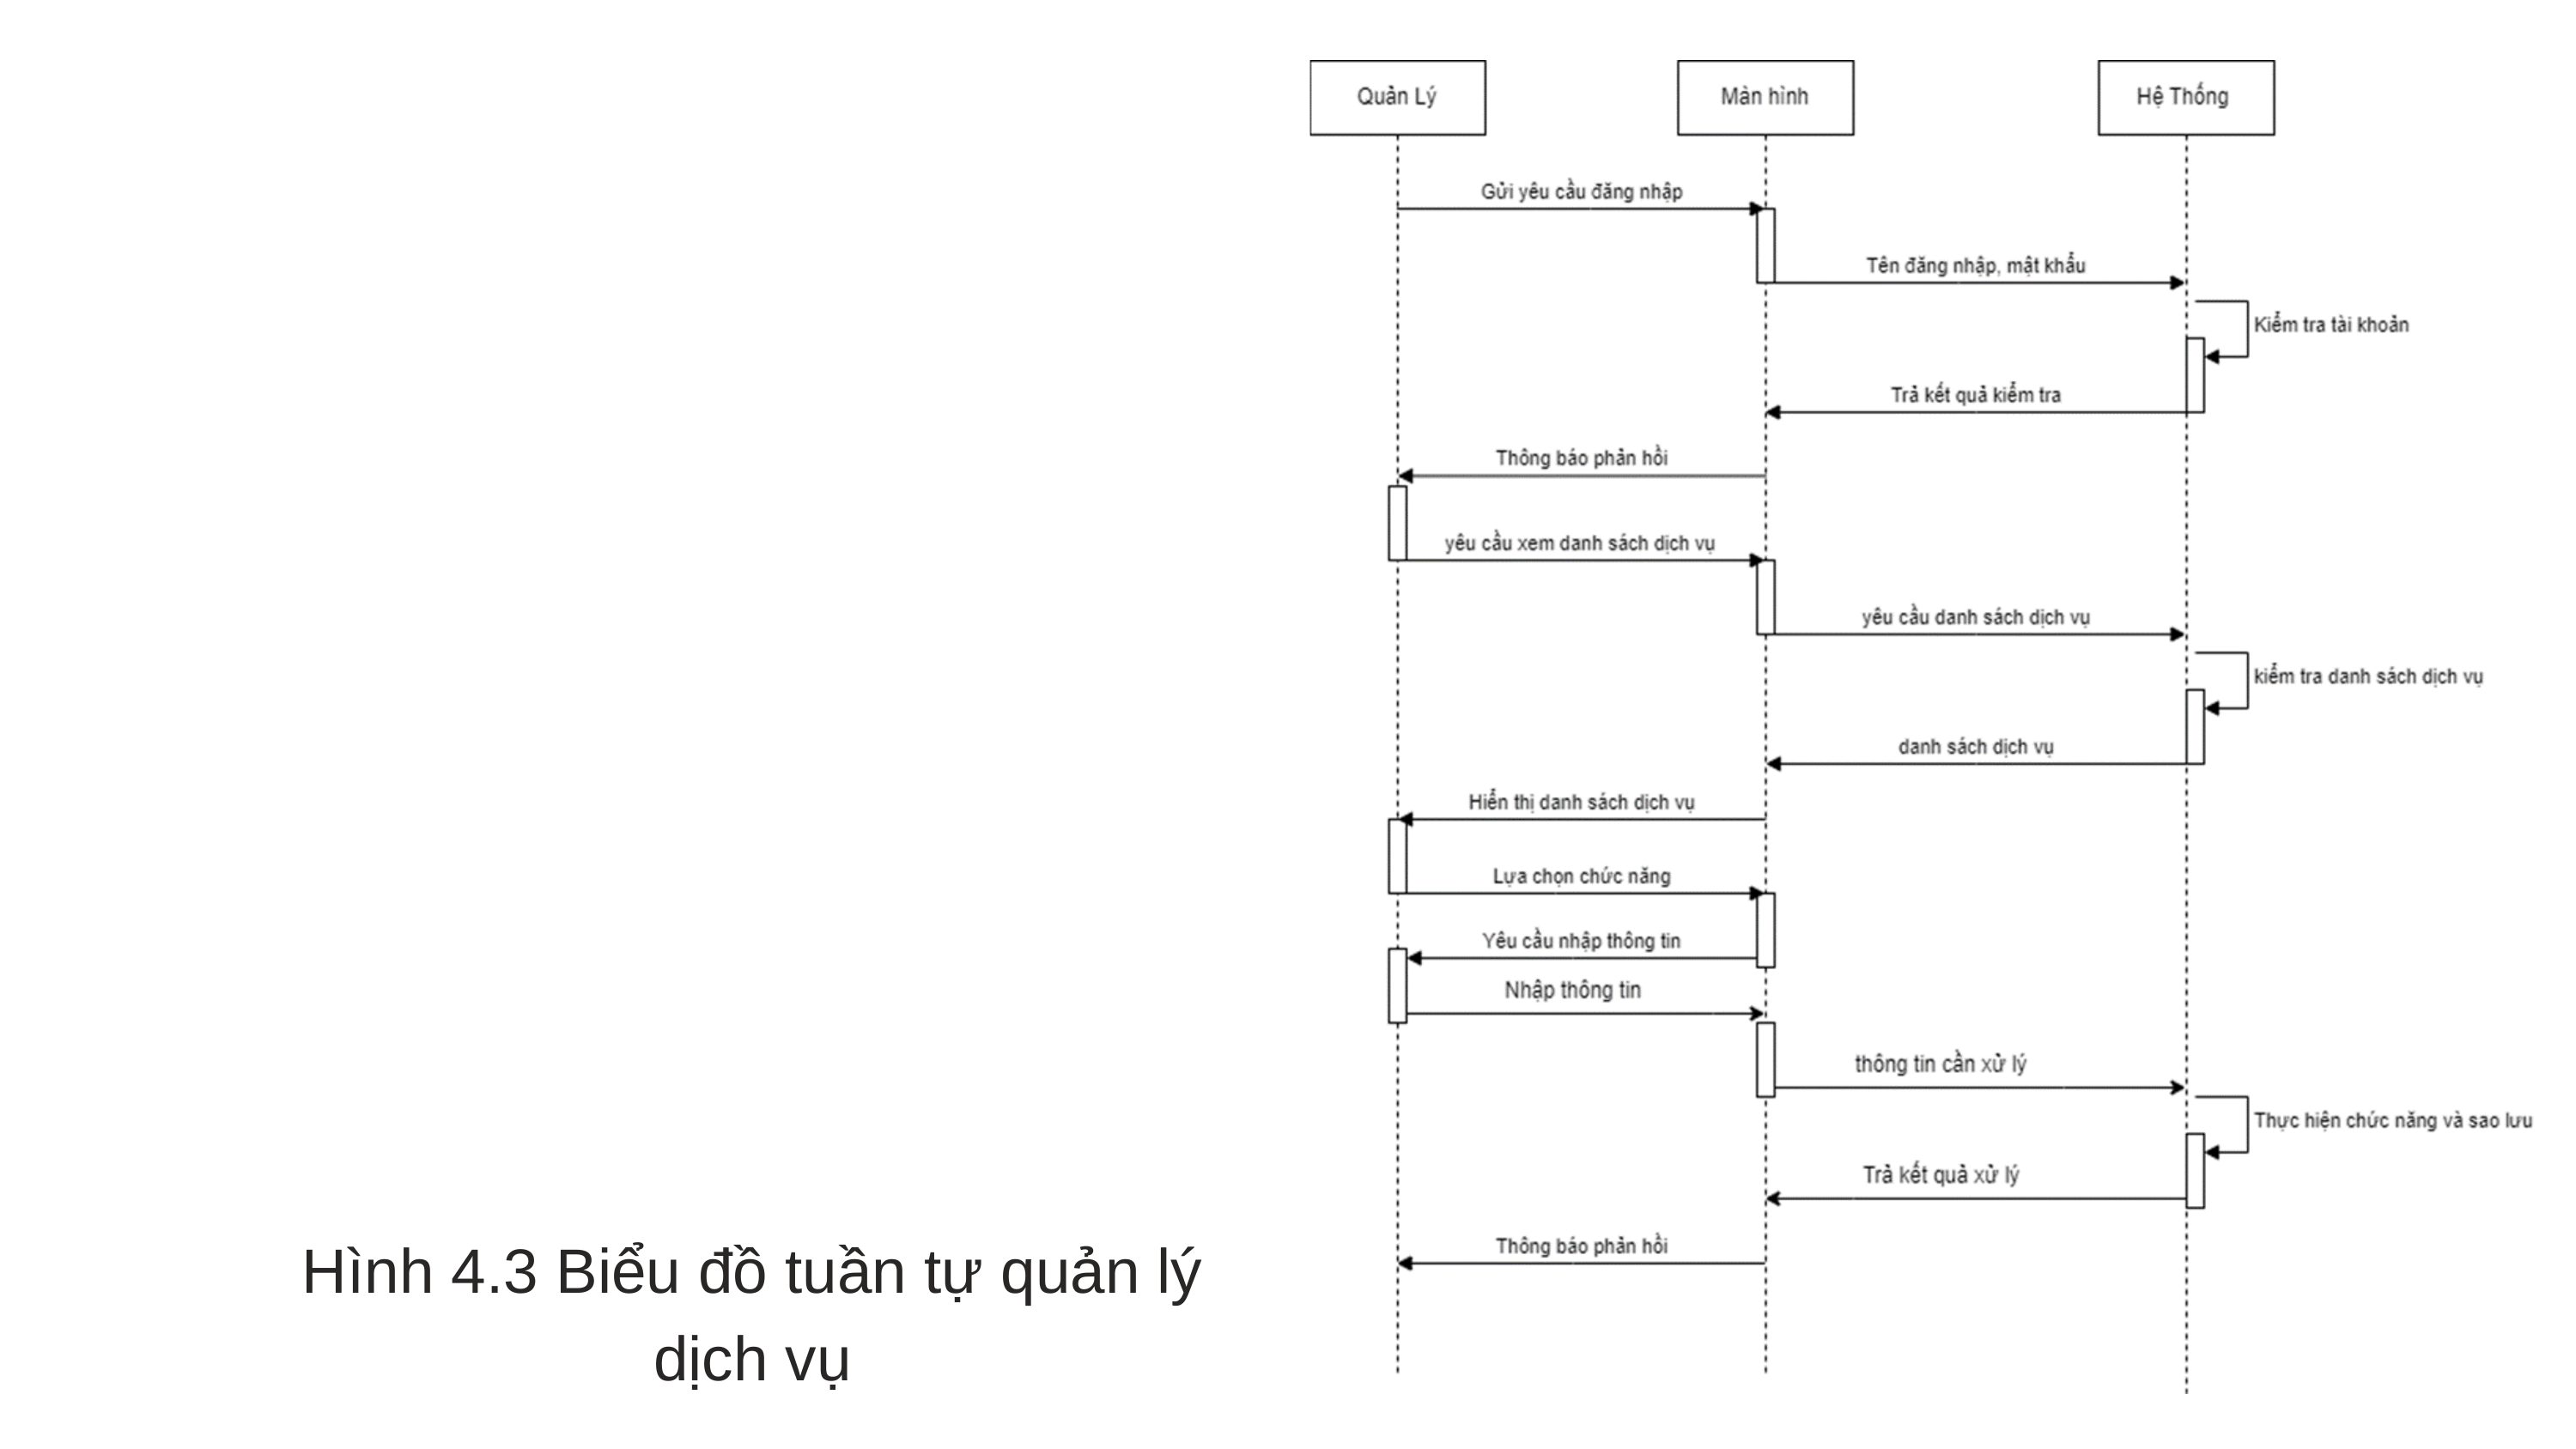

Hình 4.3 Biểu đồ tuần tự quản lý dịch vụ